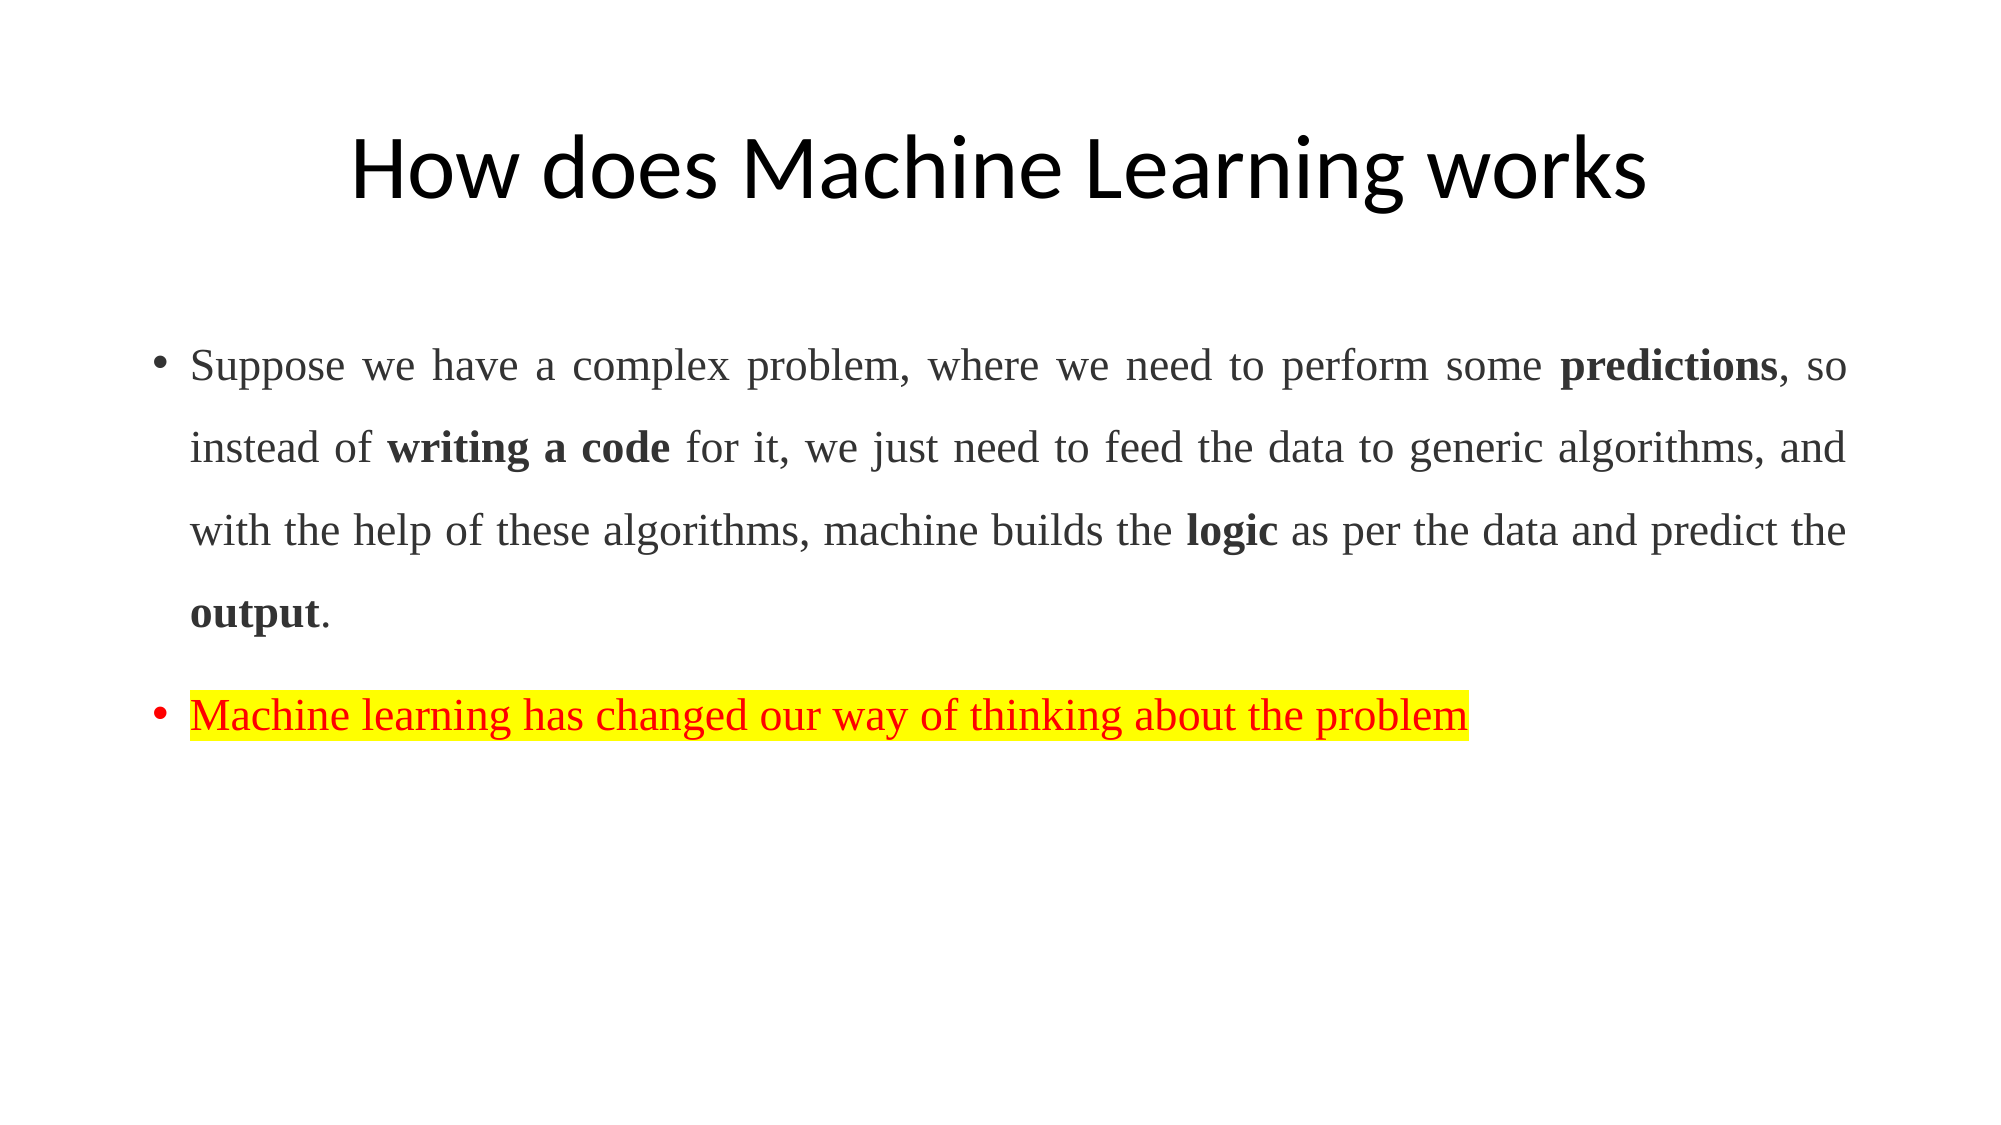

# How does Machine Learning works
Suppose we have a complex problem, where we need to perform some predictions, so instead of writing a code for it, we just need to feed the data to generic algorithms, and with the help of these algorithms, machine builds the logic as per the data and predict the output.
Machine learning has changed our way of thinking about the problem